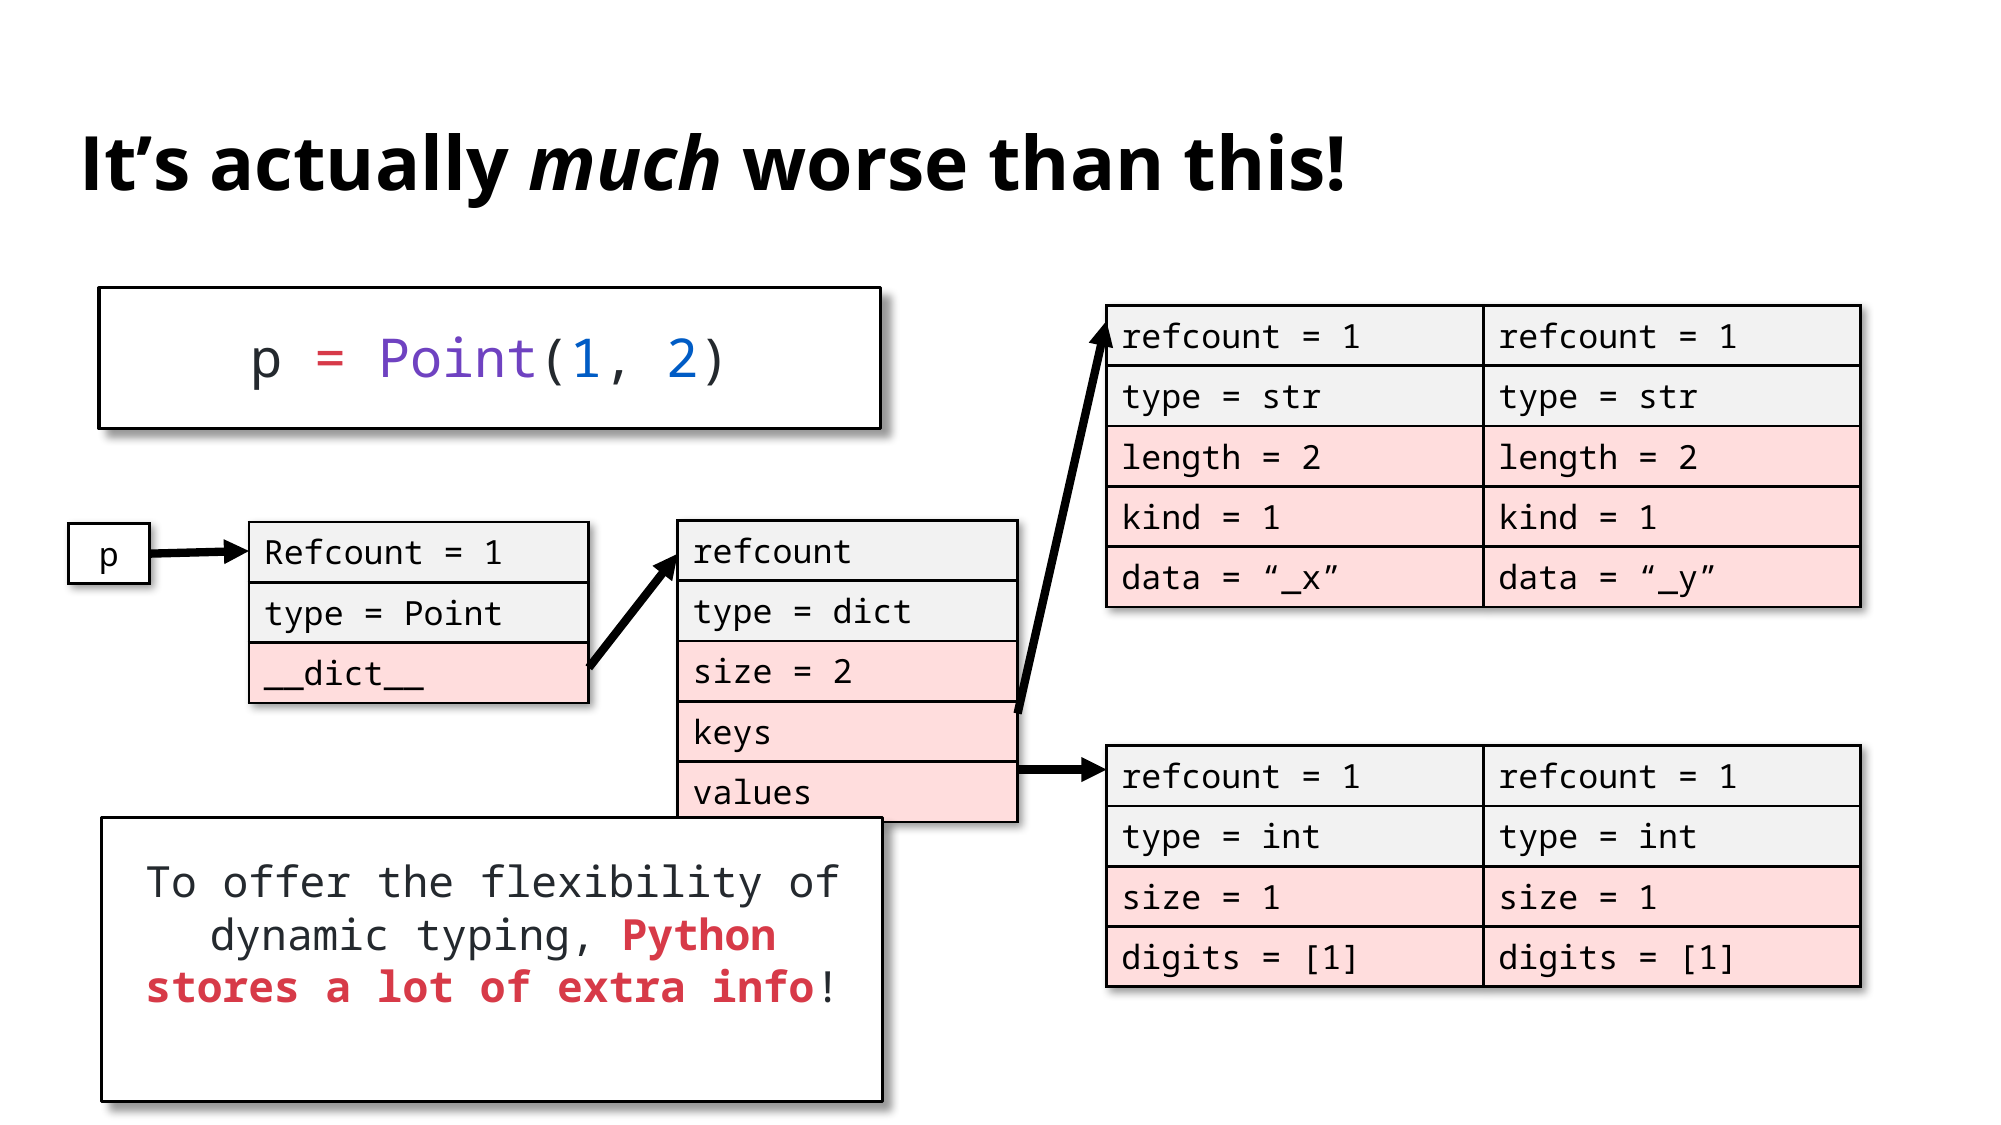

# It’s actually much worse than this!
p = Point(1, 2)
| refcount = 1 | refcount = 1 |
| --- | --- |
| type = str | type = str |
| length = 2 | length = 2 |
| kind = 1 | kind = 1 |
| data = “\_x” | data = “\_y” |
| refcount |
| --- |
| type = dict |
| size = 2 |
| keys |
| values |
| Refcount = 1 |
| --- |
| type = Point |
| \_\_dict\_\_ |
| p |
| --- |
| refcount = 1 | refcount = 1 |
| --- | --- |
| type = int | type = int |
| size = 1 | size = 1 |
| digits = [1] | digits = [1] |
To offer the flexibility of dynamic typing, Python stores a lot of extra info!